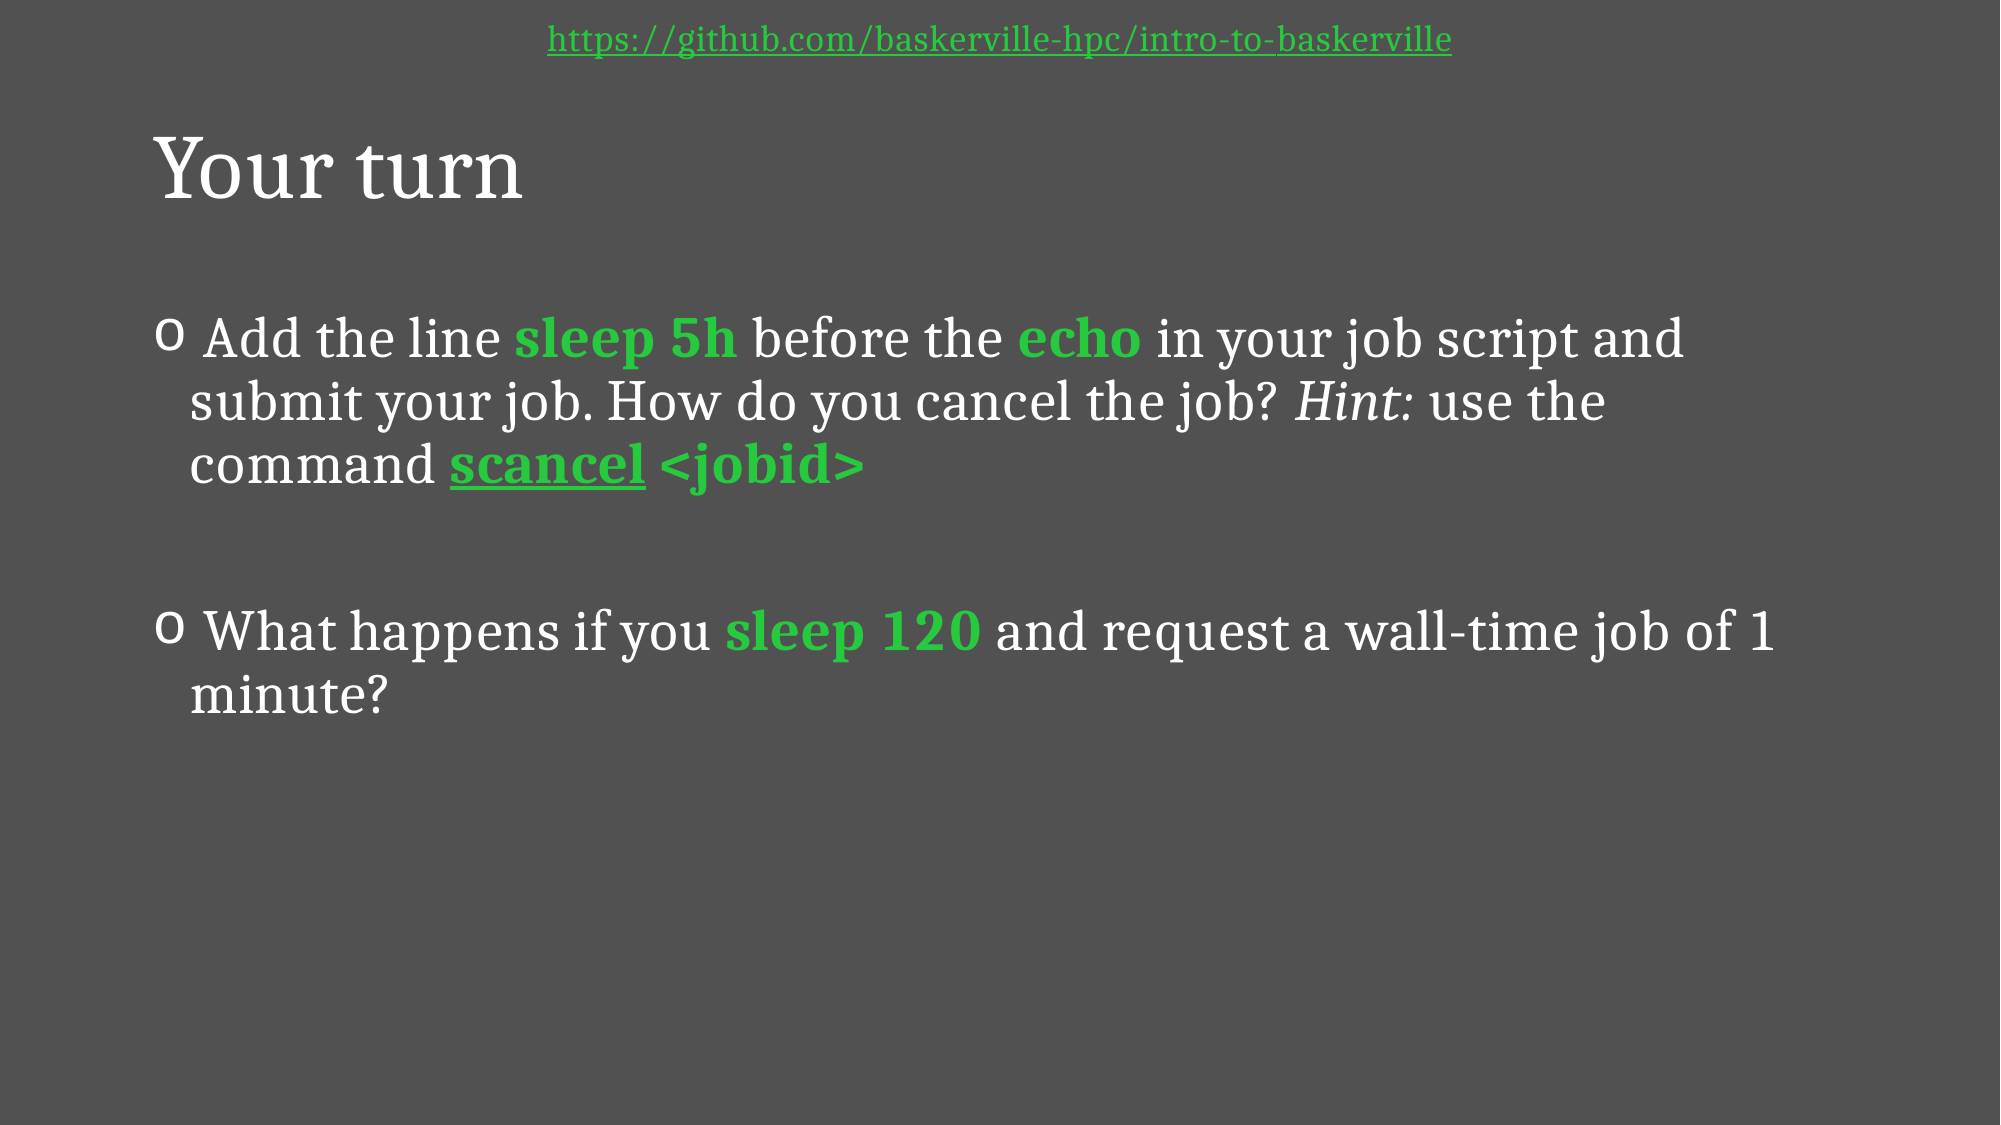

https://github.com/baskerville-hpc/intro-to-baskerville
# Your turn
 Add the line sleep 5h before the echo in your job script and submit your job. How do you cancel the job? Hint: use the command scancel <jobid>

 What happens if you sleep 120 and request a wall-time job of 1 minute?